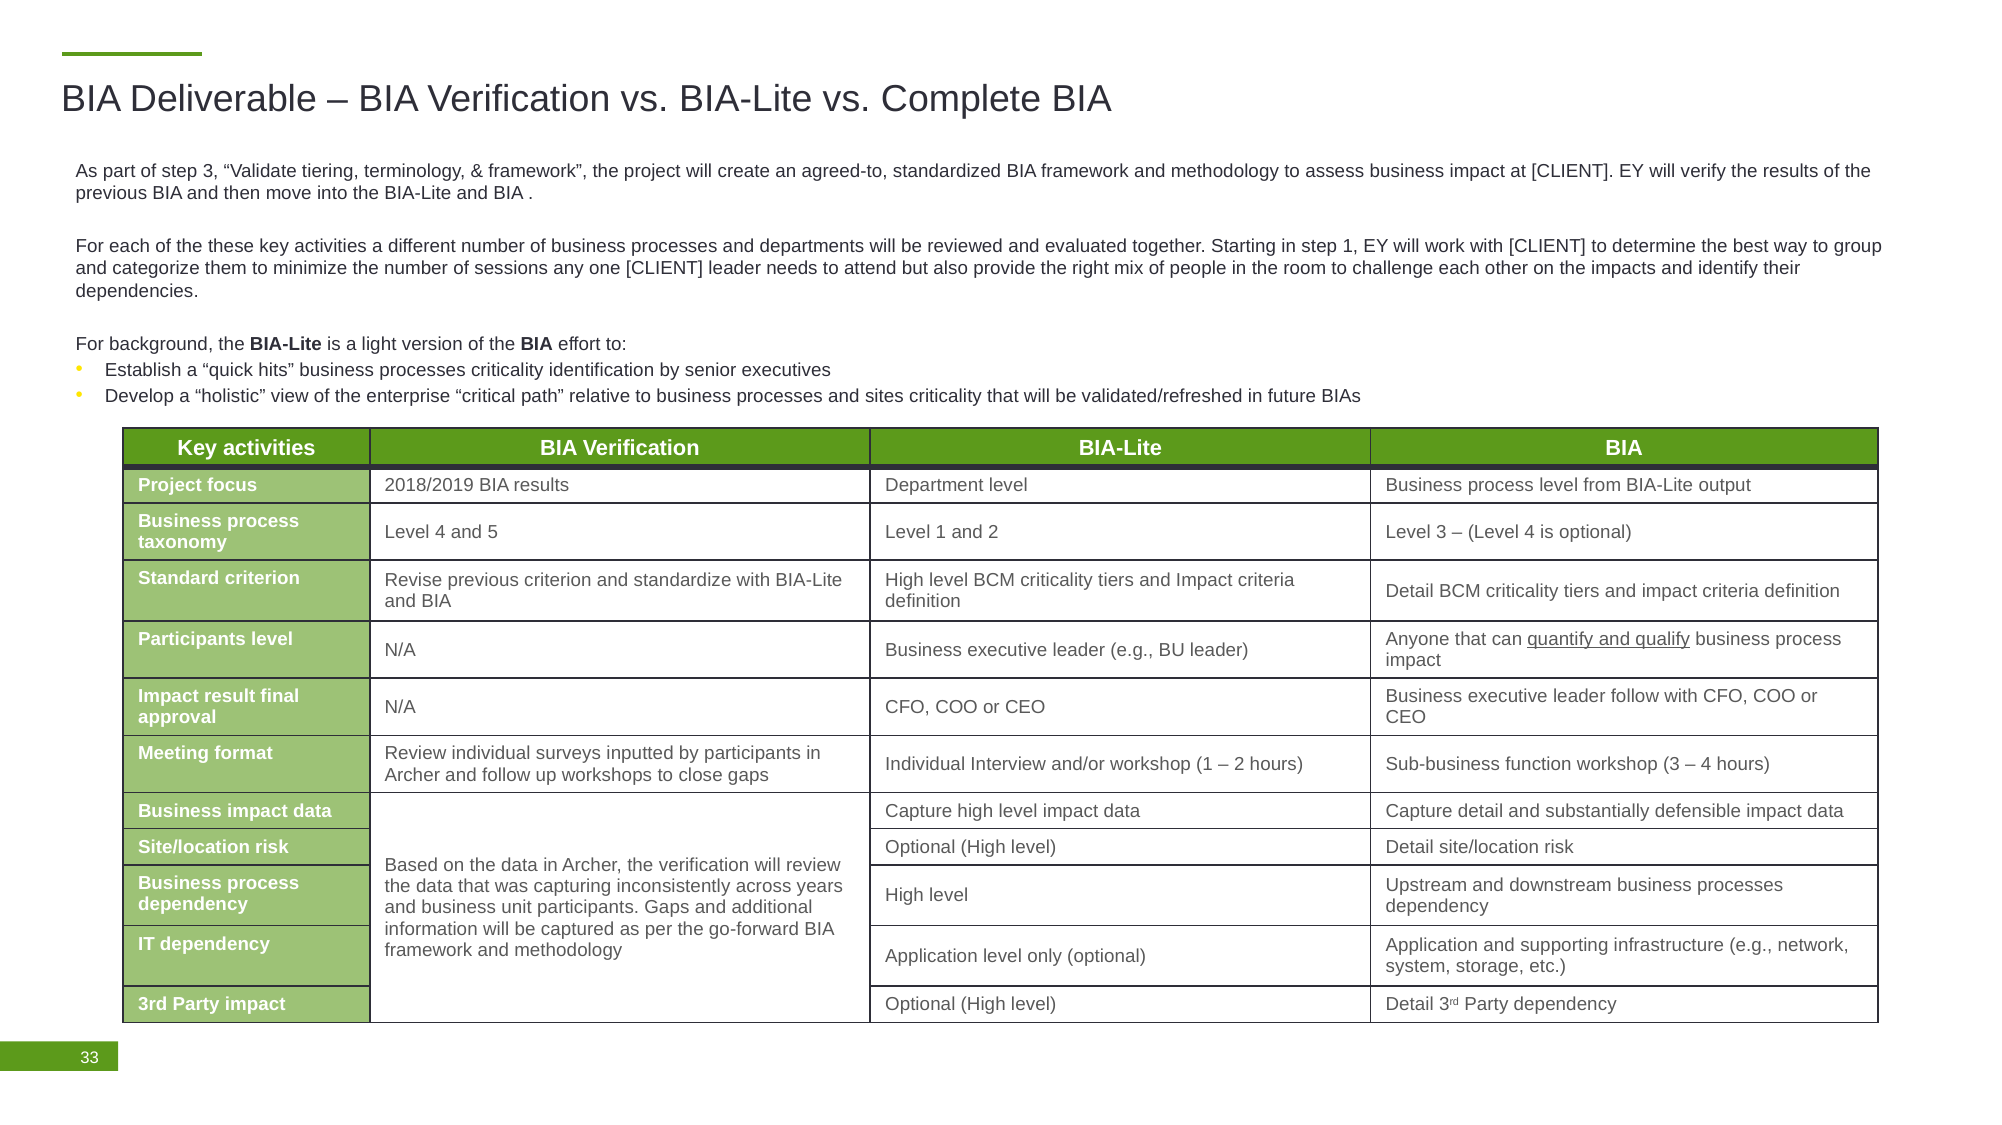

# BIA Deliverable – BIA Verification vs. BIA-Lite vs. Complete BIA
As part of step 3, “Validate tiering, terminology, & framework”, the project will create an agreed-to, standardized BIA framework and methodology to assess business impact at [CLIENT]. EY will verify the results of the previous BIA and then move into the BIA-Lite and BIA .

For each of the these key activities a different number of business processes and departments will be reviewed and evaluated together. Starting in step 1, EY will work with [CLIENT] to determine the best way to group and categorize them to minimize the number of sessions any one [CLIENT] leader needs to attend but also provide the right mix of people in the room to challenge each other on the impacts and identify their dependencies.

For background, the BIA-Lite is a light version of the BIA effort to:
Establish a “quick hits” business processes criticality identification by senior executives
Develop a “holistic” view of the enterprise “critical path” relative to business processes and sites criticality that will be validated/refreshed in future BIAs
| Key activities | BIA Verification | BIA-Lite | BIA |
| --- | --- | --- | --- |
| Project focus | 2018/2019 BIA results | Department level | Business process level from BIA-Lite output |
| Business process taxonomy | Level 4 and 5 | Level 1 and 2 | Level 3 – (Level 4 is optional) |
| Standard criterion | Revise previous criterion and standardize with BIA-Lite and BIA | High level BCM criticality tiers and Impact criteria definition | Detail BCM criticality tiers and impact criteria definition |
| Participants level | N/A | Business executive leader (e.g., BU leader) | Anyone that can quantify and qualify business process impact |
| Impact result final approval | N/A | CFO, COO or CEO | Business executive leader follow with CFO, COO or CEO |
| Meeting format | Review individual surveys inputted by participants in Archer and follow up workshops to close gaps | Individual Interview and/or workshop (1 – 2 hours) | Sub-business function workshop (3 – 4 hours) |
| Business impact data | Based on the data in Archer, the verification will review the data that was capturing inconsistently across years and business unit participants. Gaps and additional information will be captured as per the go-forward BIA framework and methodology | Capture high level impact data | Capture detail and substantially defensible impact data |
| Site/location risk |  | Optional (High level) | Detail site/location risk |
| Business process dependency |  | High level | Upstream and downstream business processes dependency |
| IT dependency |  | Application level only (optional) | Application and supporting infrastructure (e.g., network, system, storage, etc.) |
| 3rd Party impact |  | Optional (High level) | Detail 3rd Party dependency |
33